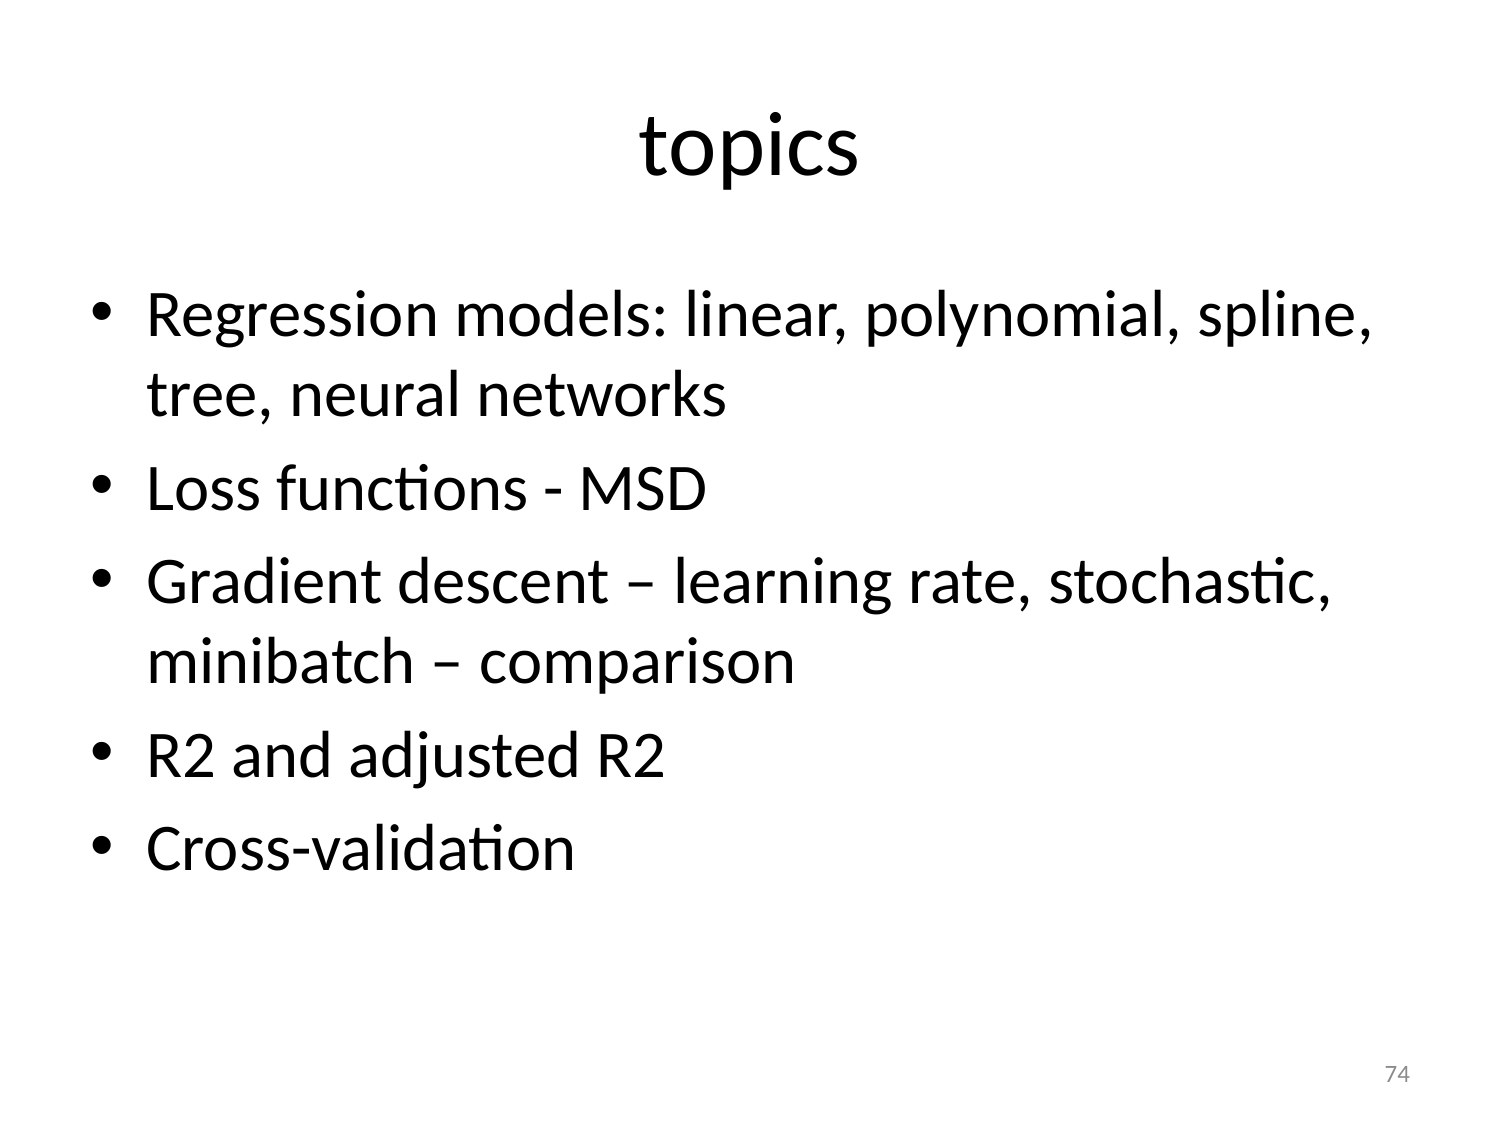

# topics
Regression models: linear, polynomial, spline, tree, neural networks
Loss functions - MSD
Gradient descent – learning rate, stochastic, minibatch – comparison
R2 and adjusted R2
Cross-validation

74